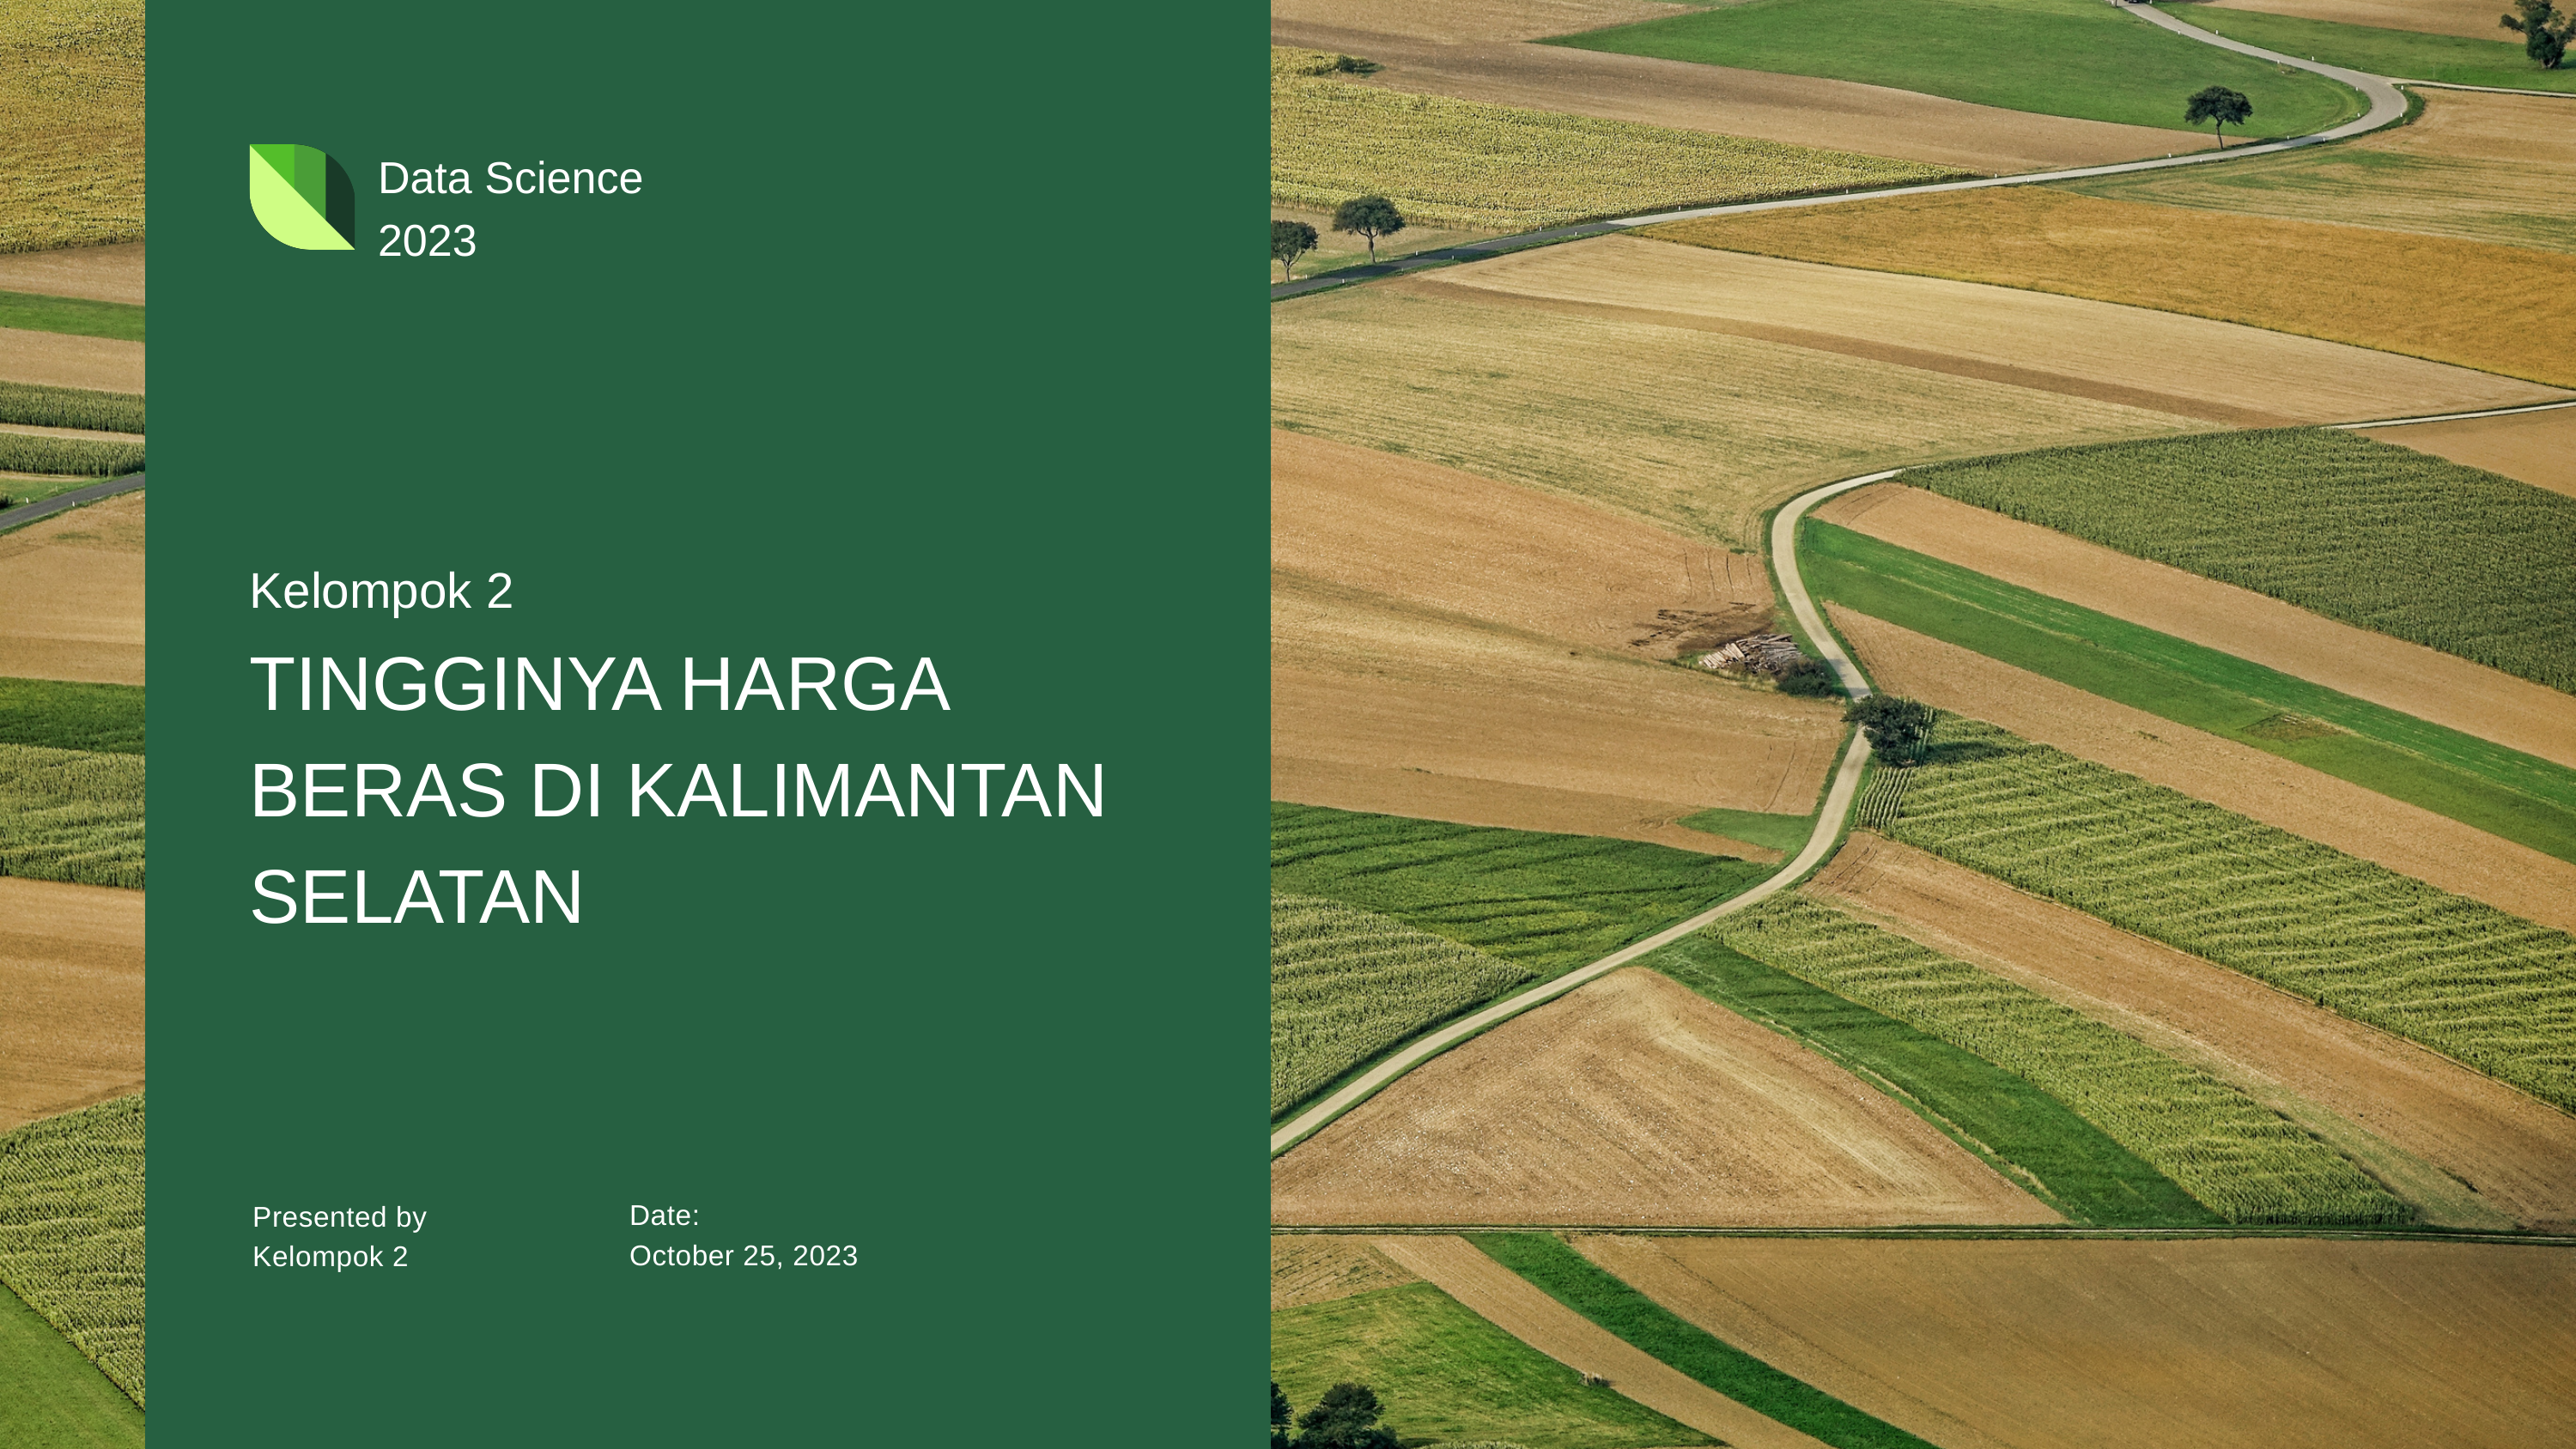

Data Science 2023
Kelompok 2
TINGGINYA HARGA BERAS DI KALIMANTAN SELATAN
Date:
October 25, 2023
Presented by
Kelompok 2